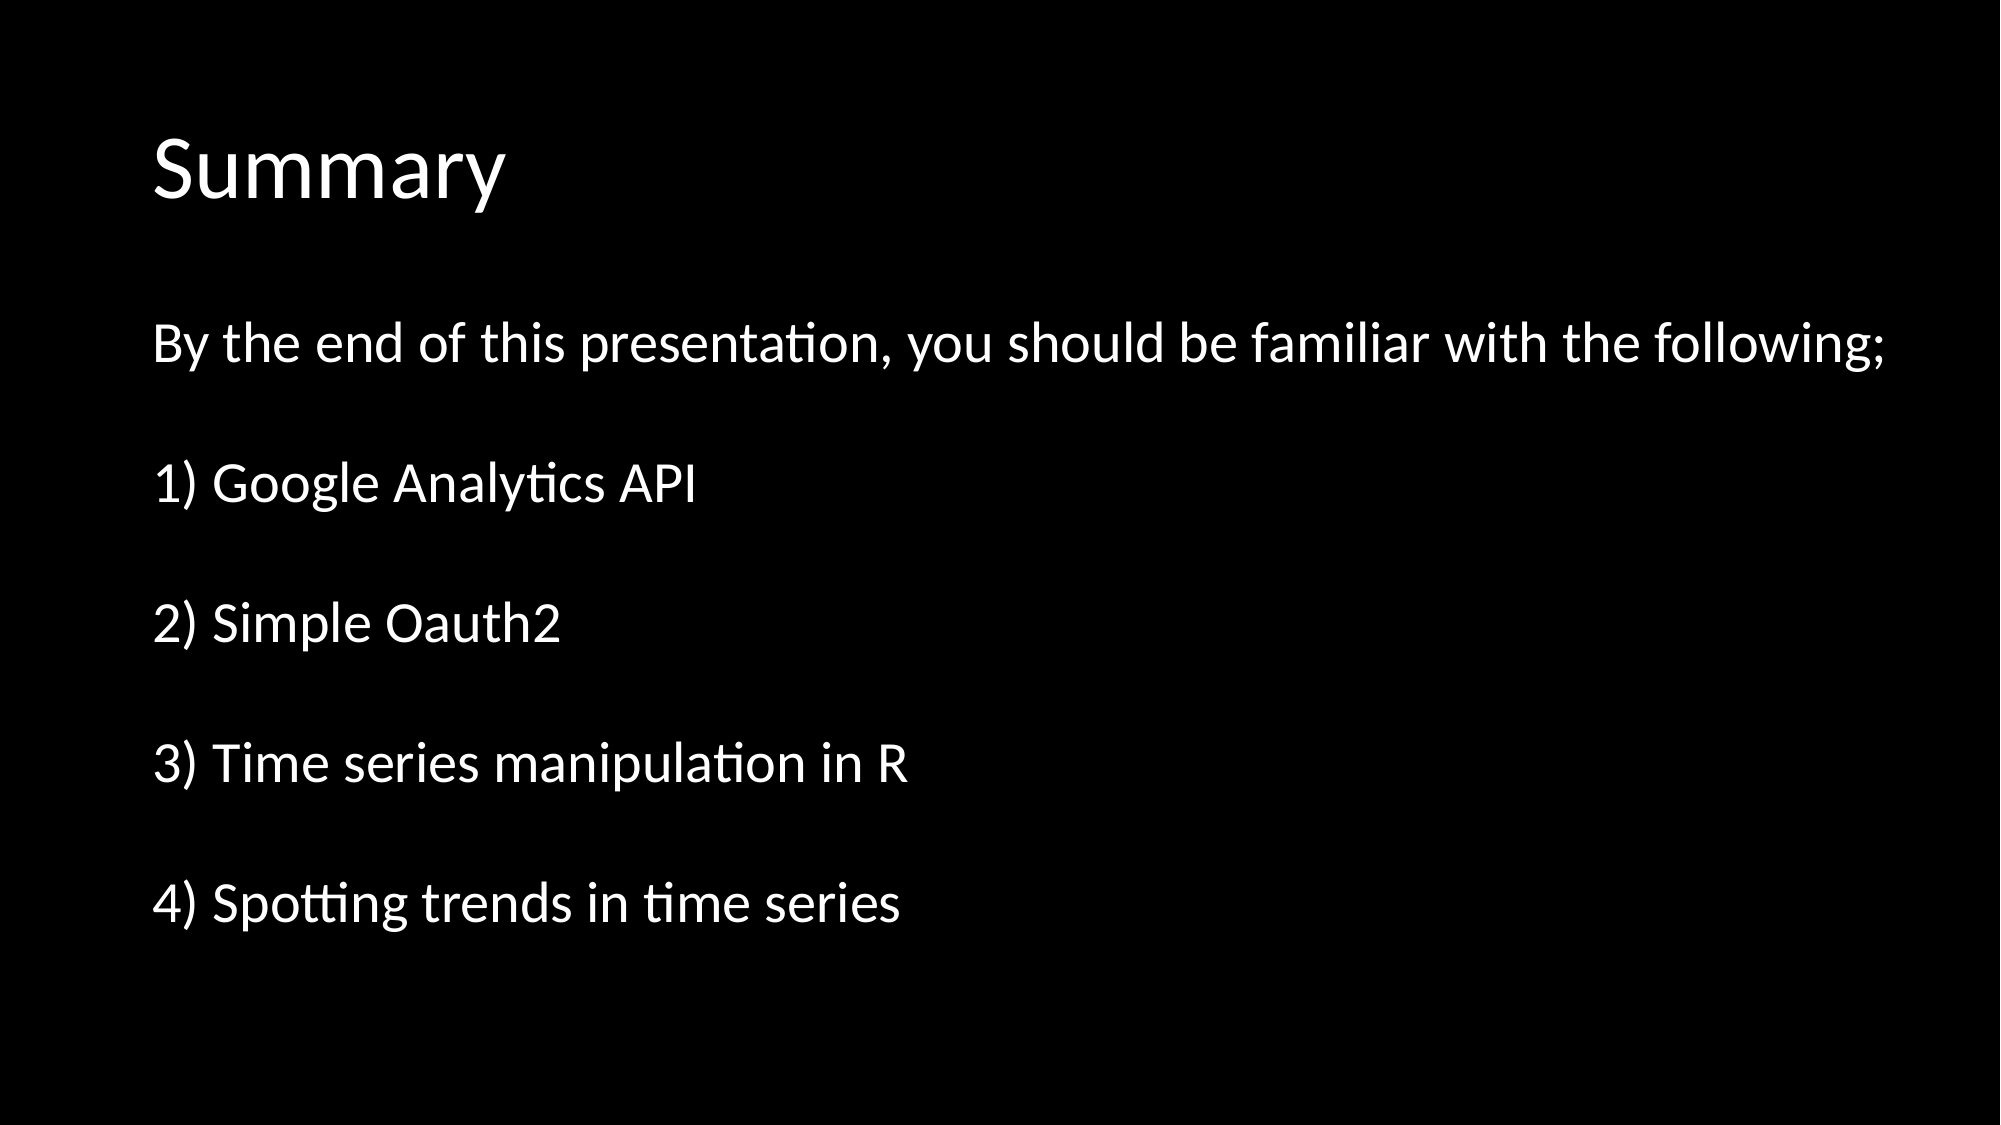

# Summary
By the end of this presentation, you should be familiar with the following;

1) Google Analytics API

2) Simple Oauth2

3) Time series manipulation in R

4) Spotting trends in time series